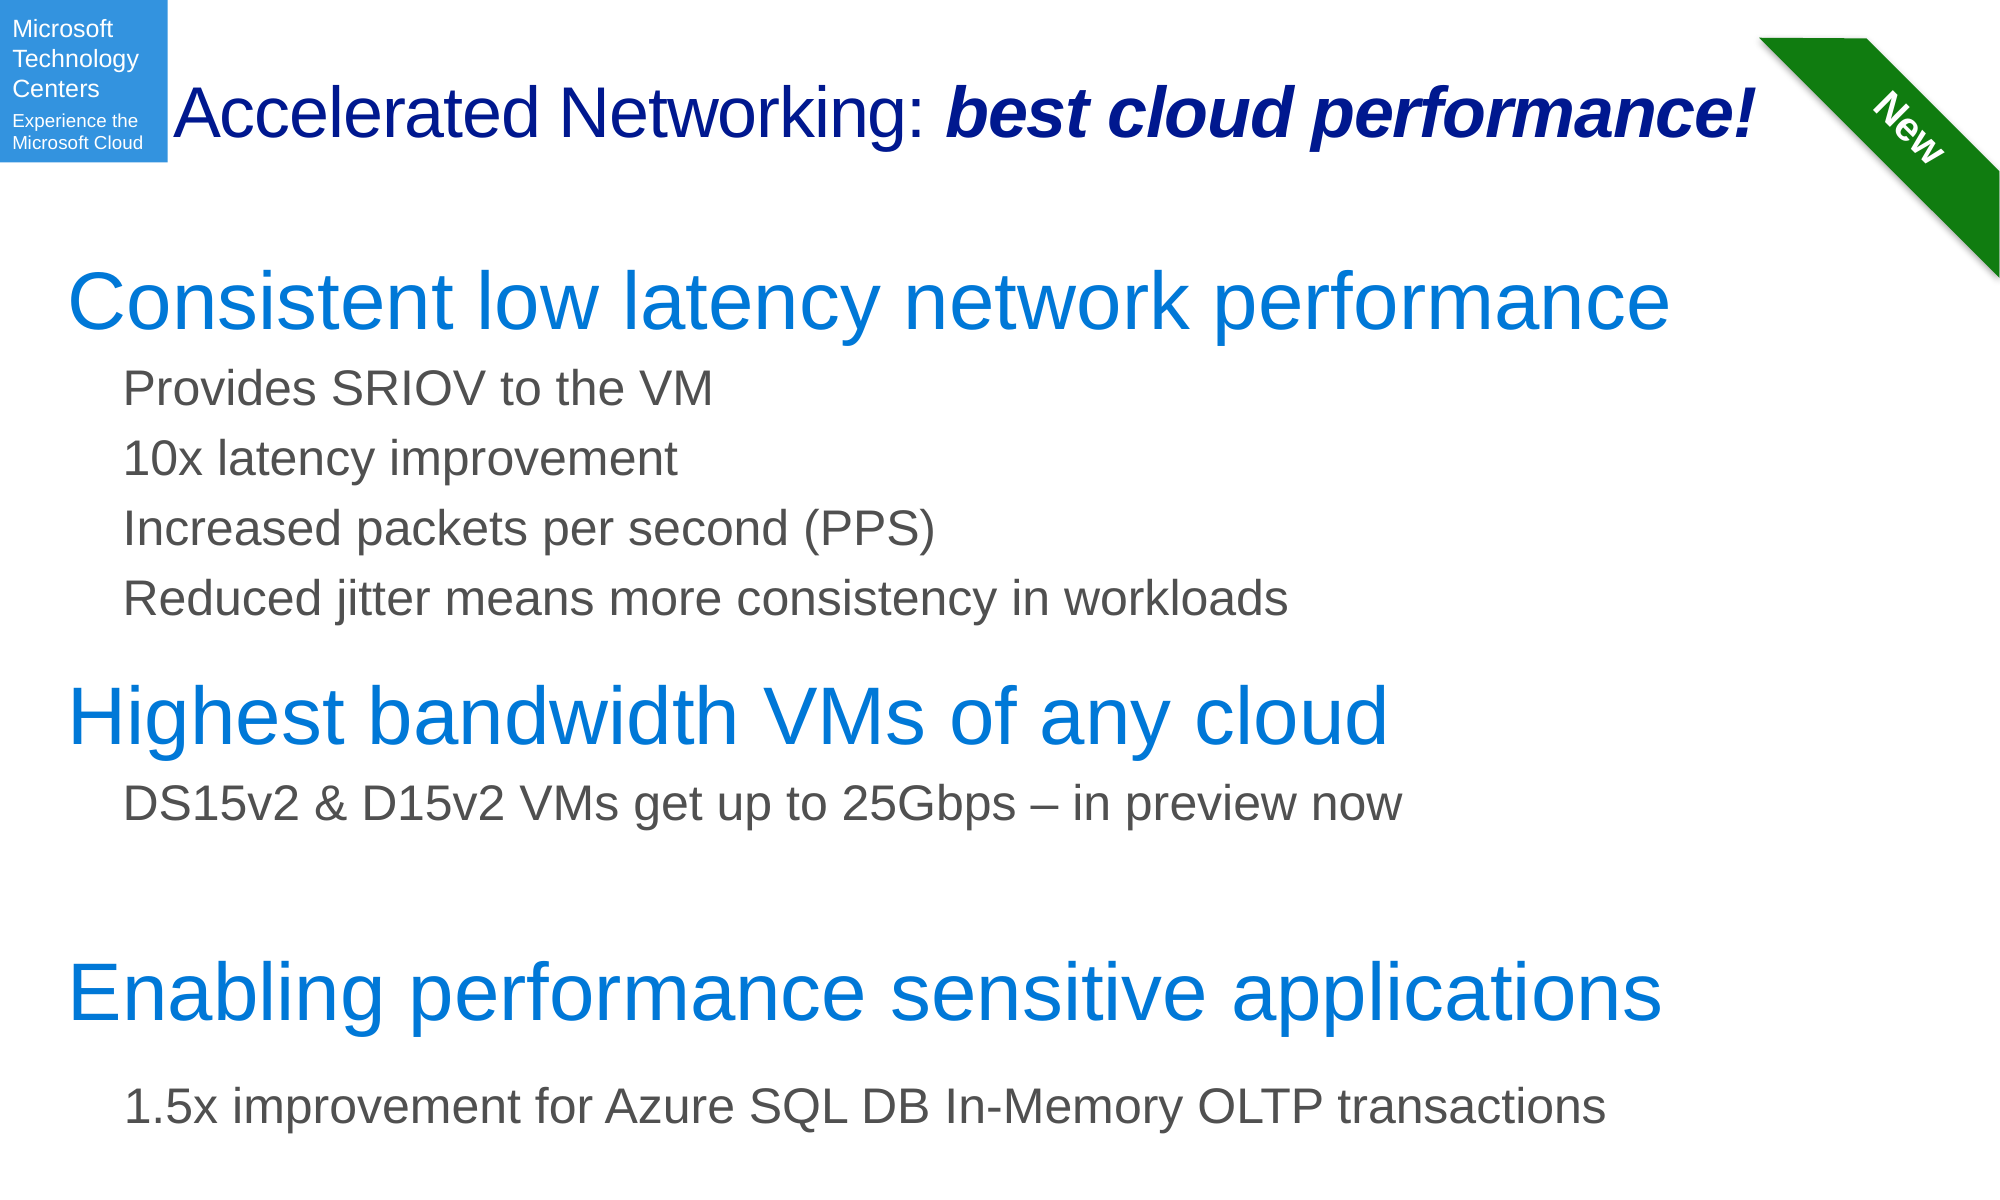

# Accelerated Networking: best cloud performance!
New
Consistent low latency network performance
Provides SRIOV to the VM
10x latency improvement
Increased packets per second (PPS)
Reduced jitter means more consistency in workloads
Highest bandwidth VMs of any cloud
DS15v2 & D15v2 VMs get up to 25Gbps – in preview now

Enabling performance sensitive applications
    1.5x improvement for Azure SQL DB In-Memory OLTP transactions